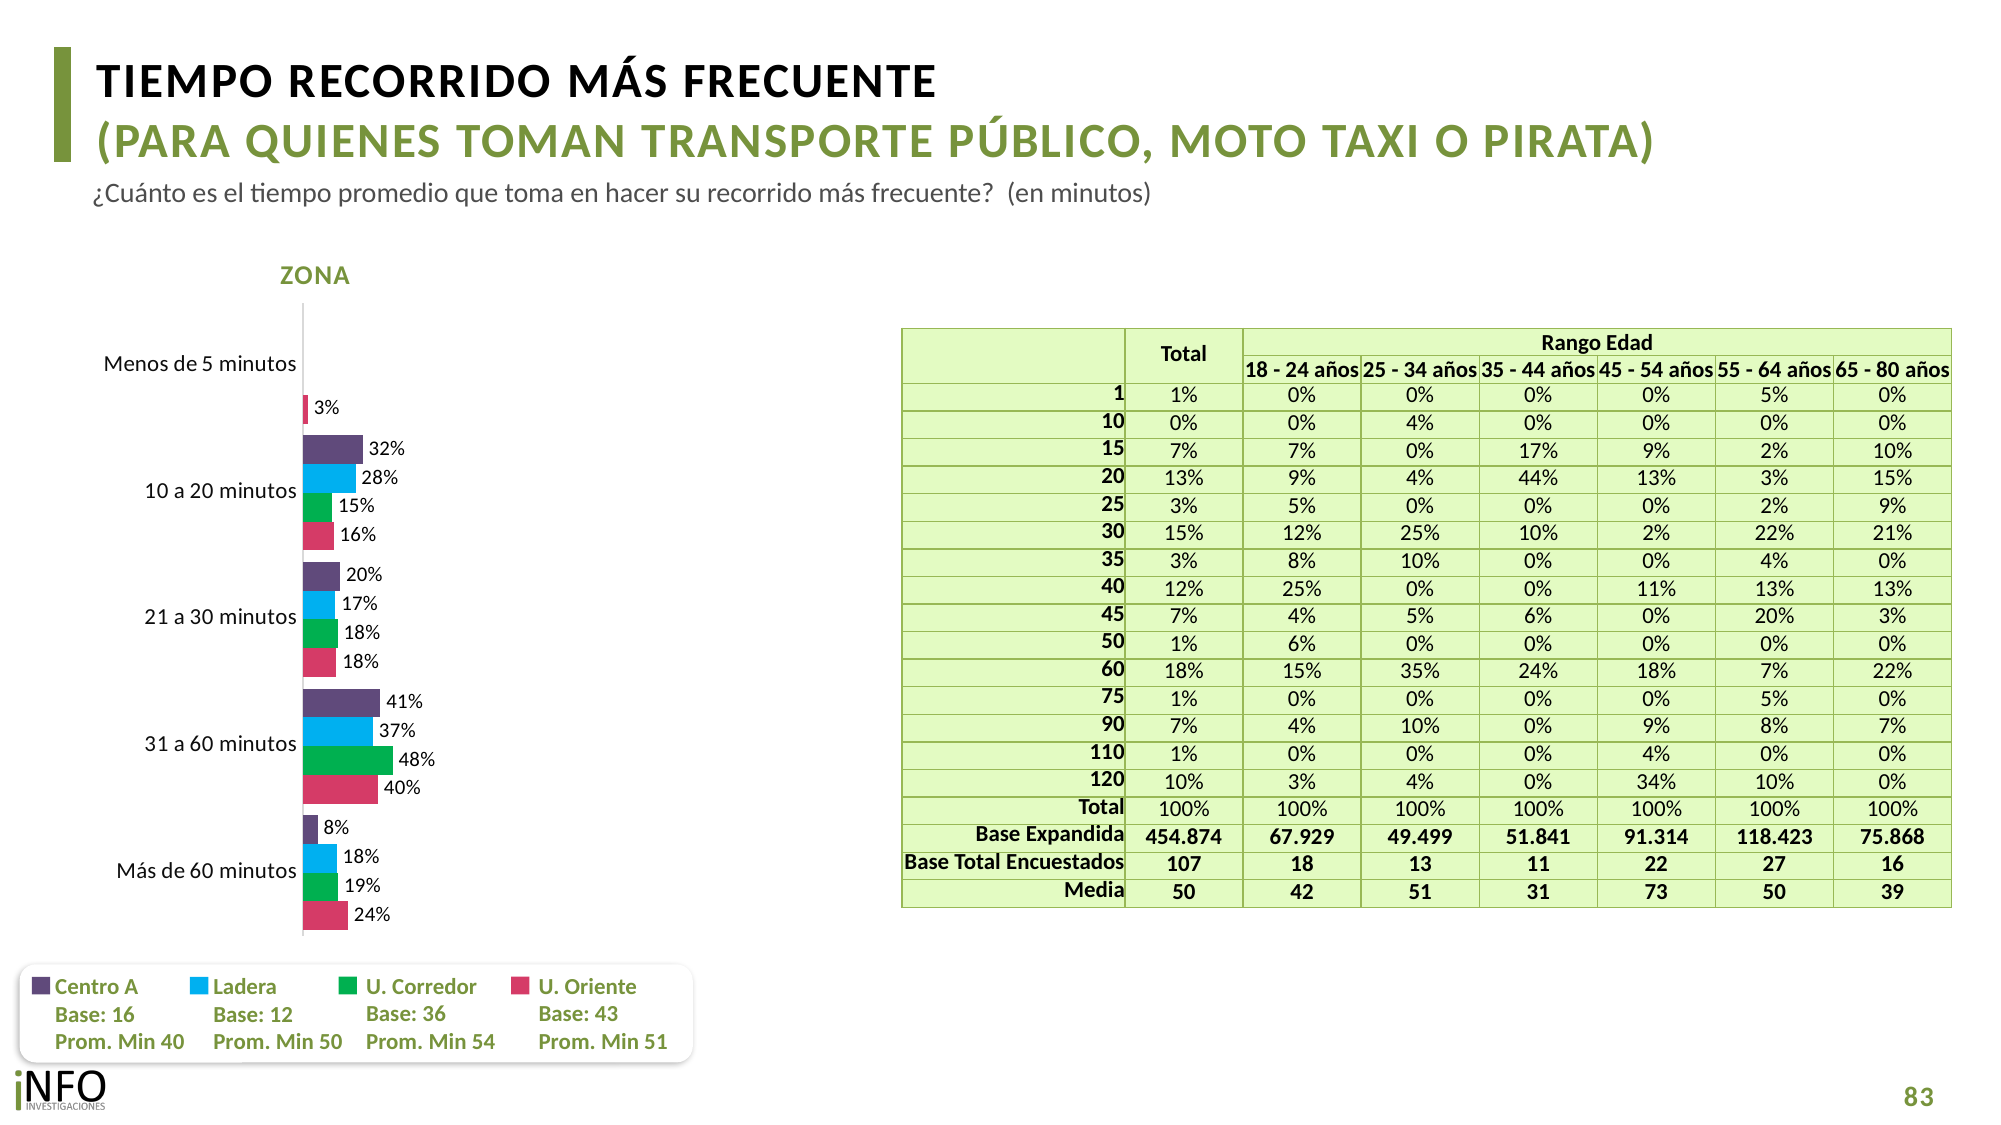

TIEMPO RECORRIDO MÁS FRECUENTE
(PARA QUIENES TOMAN TRANSPORTE PÚBLICO, MOTO TAXI O PIRATA)

¿Cuánto es el tiempo promedio que toma en hacer su recorrido más frecuente?  (en minutos)
ZONA

### Chart

| Category | CA | L | UC | UO |
|---|---|---|---|---|
| Menos de 5 minutos | None | None | None | 0.02507694226908684 |
| 10 a 20 minutos | 0.316120435714004 | 0.2790050899402674 | 0.15382336735793806 | 0.16207648115110812 |
| 21 a 30 minutos | 0.1962480420708928 | 0.17087877476194707 | 0.18286925835052747 | 0.17634697747404682 |
| 31 a 60 minutos | 0.4103596980876325 | 0.37178887026244317 | 0.47646382545821586 | 0.3980262385982147 |
| Más de 60 minutos | 0.0772718241274705 | 0.17832726503534255 | 0.18684354883331802 | 0.2384733605075437 |
|  | Total | Rango Edad |  |  |  |  |  |
| --- | --- | --- | --- | --- | --- | --- | --- |
|  |  | 18 - 24 años | 25 - 34 años | 35 - 44 años | 45 - 54 años | 55 - 64 años | 65 - 80 años |
| 1 | 1% | 0% | 0% | 0% | 0% | 5% | 0% |
| 10 | 0% | 0% | 4% | 0% | 0% | 0% | 0% |
| 15 | 7% | 7% | 0% | 17% | 9% | 2% | 10% |
| 20 | 13% | 9% | 4% | 44% | 13% | 3% | 15% |
| 25 | 3% | 5% | 0% | 0% | 0% | 2% | 9% |
| 30 | 15% | 12% | 25% | 10% | 2% | 22% | 21% |
| 35 | 3% | 8% | 10% | 0% | 0% | 4% | 0% |
| 40 | 12% | 25% | 0% | 0% | 11% | 13% | 13% |
| 45 | 7% | 4% | 5% | 6% | 0% | 20% | 3% |
| 50 | 1% | 6% | 0% | 0% | 0% | 0% | 0% |
| 60 | 18% | 15% | 35% | 24% | 18% | 7% | 22% |
| 75 | 1% | 0% | 0% | 0% | 0% | 5% | 0% |
| 90 | 7% | 4% | 10% | 0% | 9% | 8% | 7% |
| 110 | 1% | 0% | 0% | 0% | 4% | 0% | 0% |
| 120 | 10% | 3% | 4% | 0% | 34% | 10% | 0% |
| Total | 100% | 100% | 100% | 100% | 100% | 100% | 100% |
| Base Expandida | 454.874 | 67.929 | 49.499 | 51.841 | 91.314 | 118.423 | 75.868 |
| Base Total Encuestados | 107 | 18 | 13 | 11 | 22 | 27 | 16 |
| Media | 50 | 42 | 51 | 31 | 73 | 50 | 39 |
U. Corredor
Base: 36
Prom. Min 54
U. Oriente
Base: 43
Prom. Min 51

Centro A
Base: 16
Prom. Min 40
Ladera
Base: 12
Prom. Min 50

83